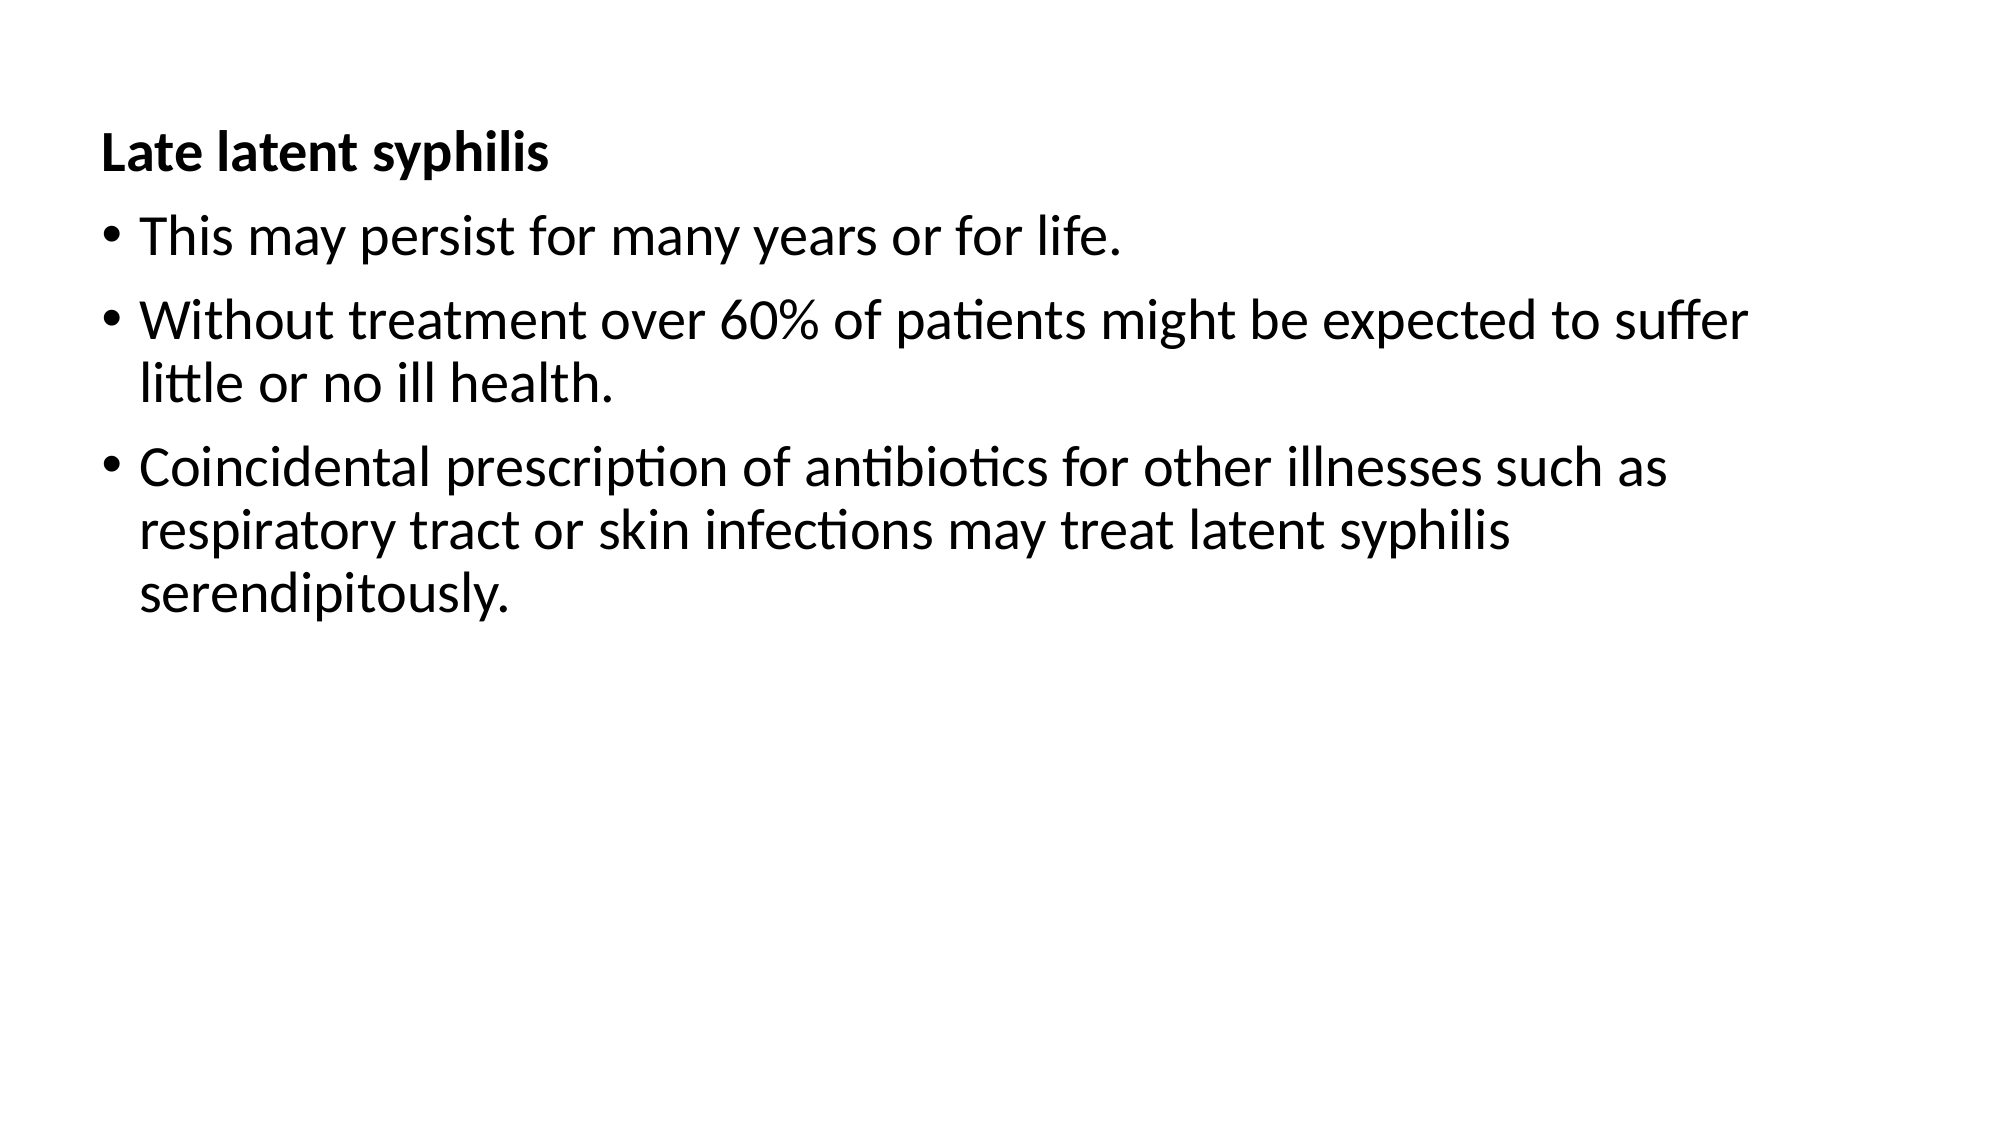

Late latent syphilis
This may persist for many years or for life.
Without treatment over 60% of patients might be expected to suffer little or no ill health.
Coincidental prescription of antibiotics for other illnesses such as respiratory tract or skin infections may treat latent syphilis serendipitously.